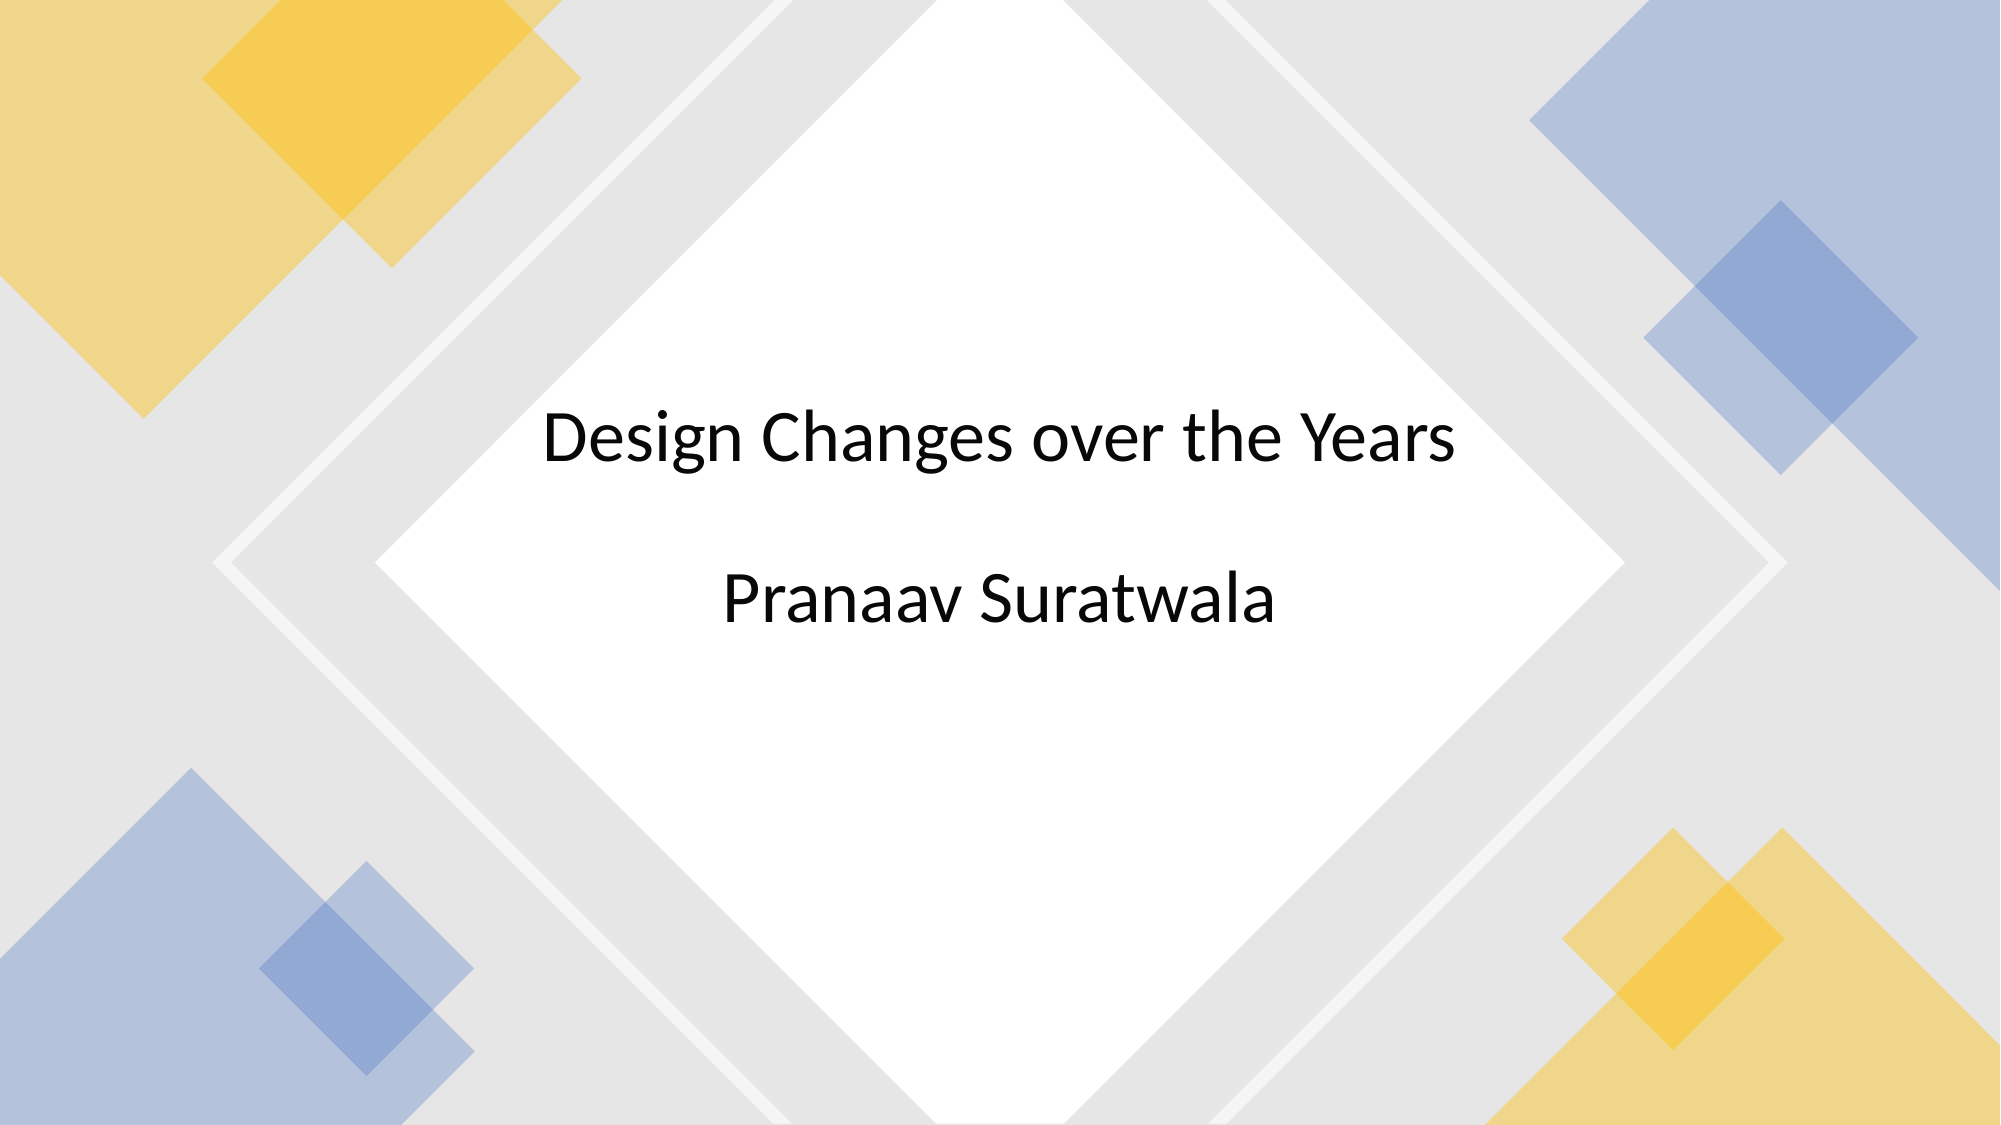

# Design Changes over the Years Pranaav Suratwala